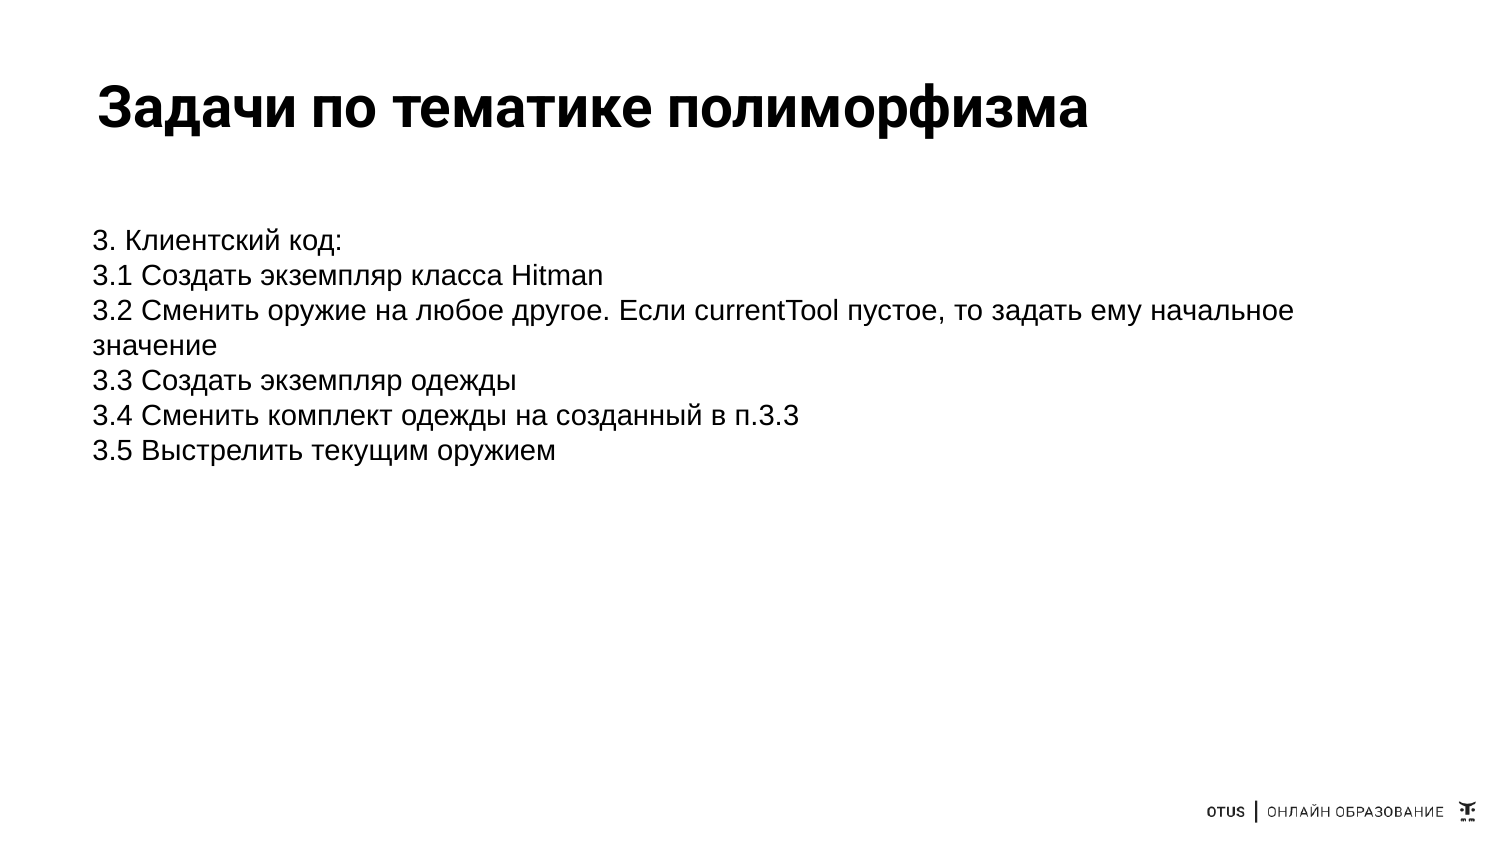

# Задачи по тематике полиморфизма

3. Клиентский код:
3.1 Создать экземпляр класса Hitman
3.2 Сменить оружие на любое другое. Если currentTool пустое, то задать ему начальное значение
3.3 Создать экземпляр одежды
3.4 Сменить комплект одежды на созданный в п.3.3
3.5 Выстрелить текущим оружием